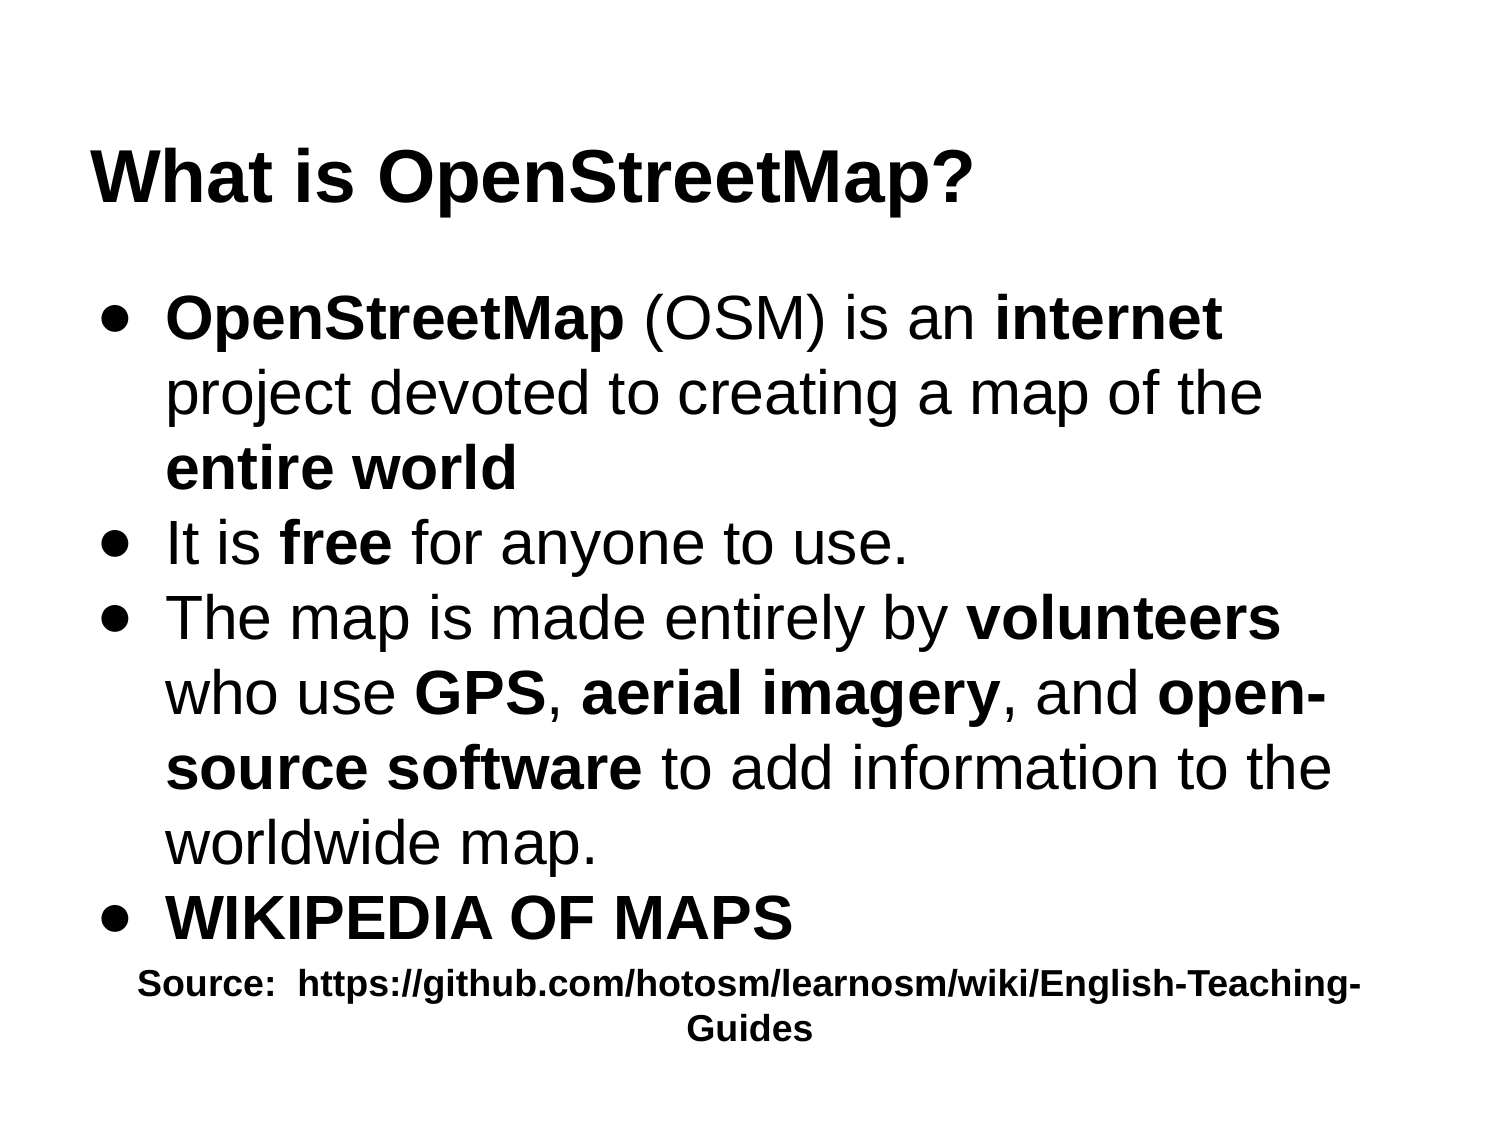

# What is OpenStreetMap?
OpenStreetMap (OSM) is an internet project devoted to creating a map of the entire world
It is free for anyone to use.
The map is made entirely by volunteers who use GPS, aerial imagery, and open-source software to add information to the worldwide map.
WIKIPEDIA OF MAPS
Source:  https://github.com/hotosm/learnosm/wiki/English-Teaching-Guides